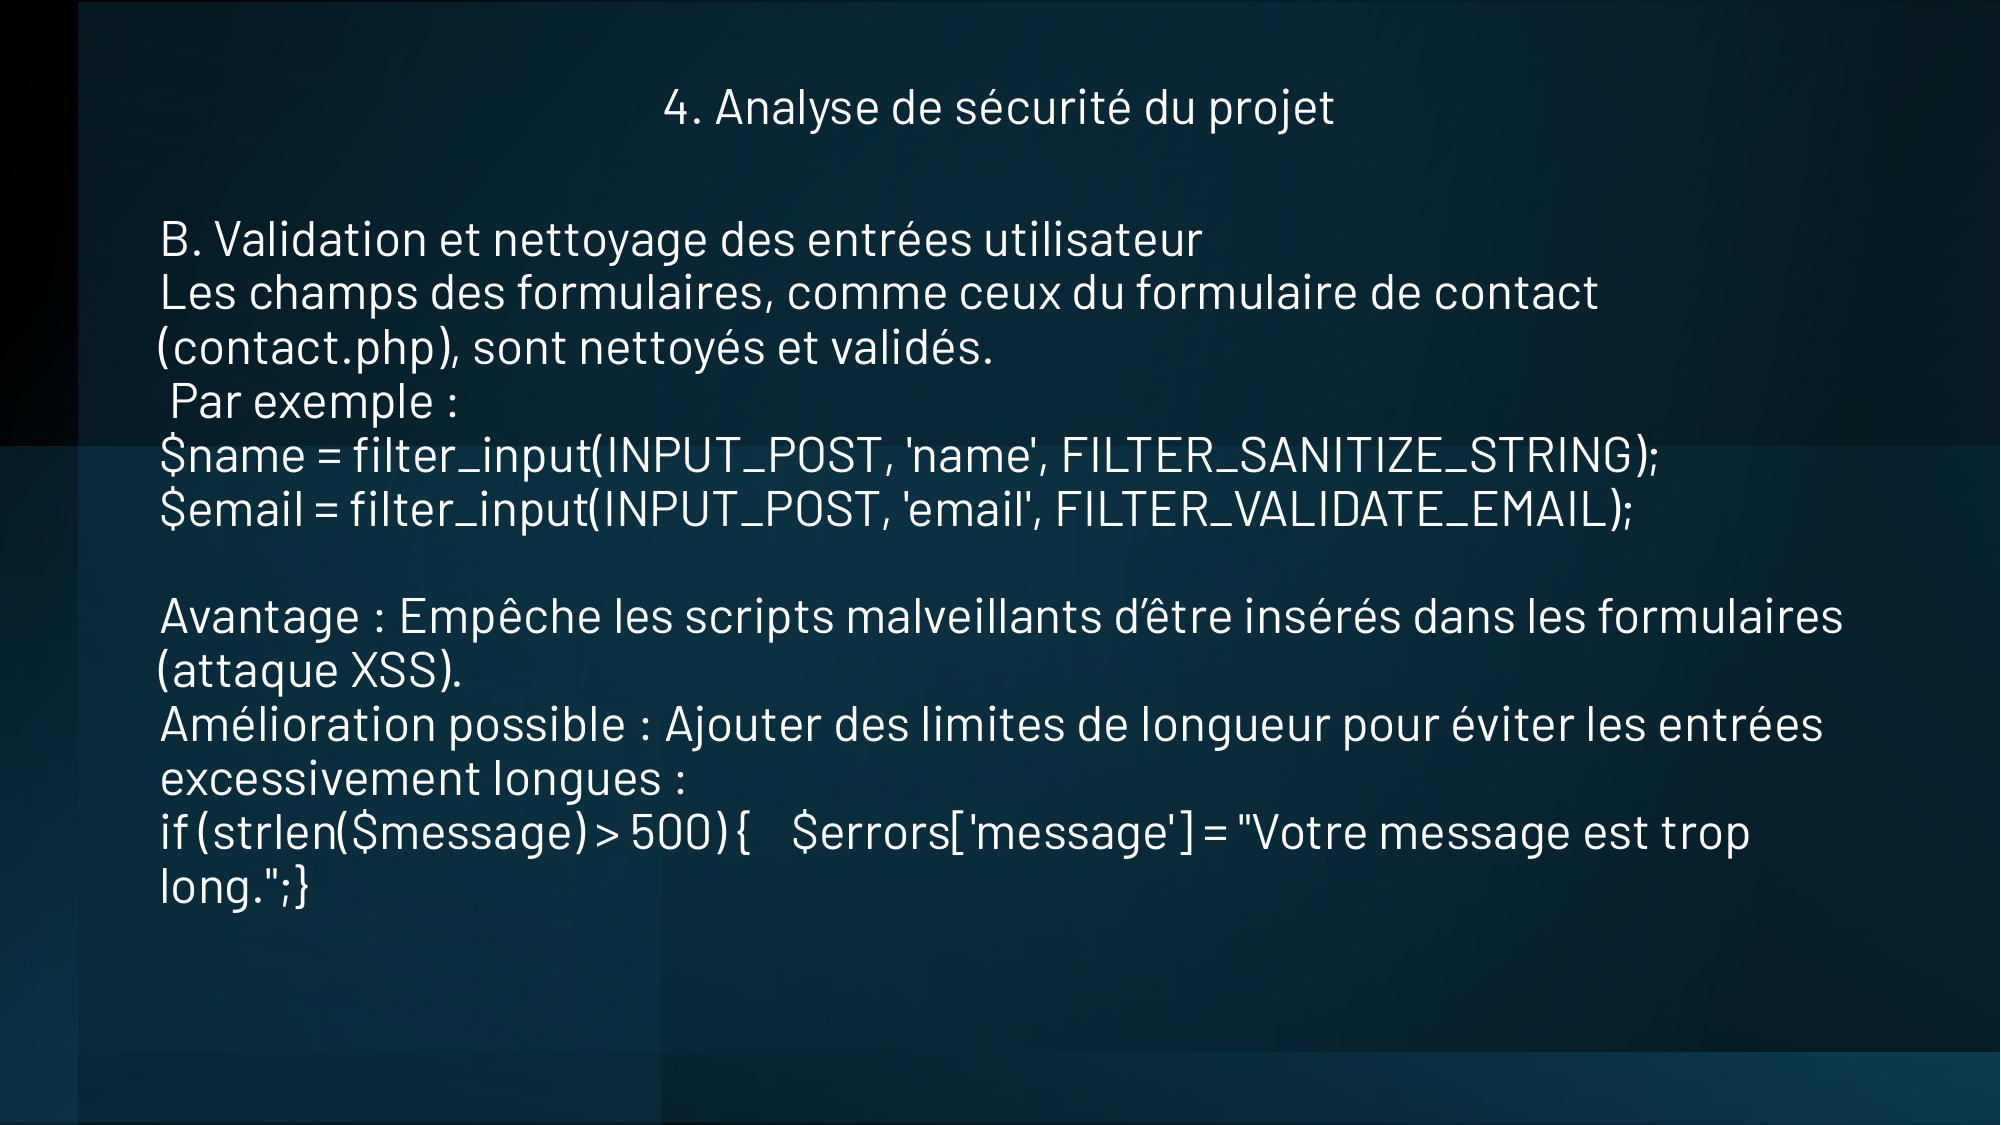

4. Analyse de sécurité du projet

# B. Validation et nettoyage des entrées utilisateur Les champs des formulaires, comme ceux du formulaire de contact (contact.php), sont nettoyés et validés. Par exemple : $name = filter_input(INPUT_POST, 'name', FILTER_SANITIZE_STRING); $email = filter_input(INPUT_POST, 'email', FILTER_VALIDATE_EMAIL); Avantage : Empêche les scripts malveillants d’être insérés dans les formulaires (attaque XSS). Amélioration possible : Ajouter des limites de longueur pour éviter les entrées excessivement longues : if (strlen($message) > 500) {    $errors['message'] = "Votre message est trop long.";}